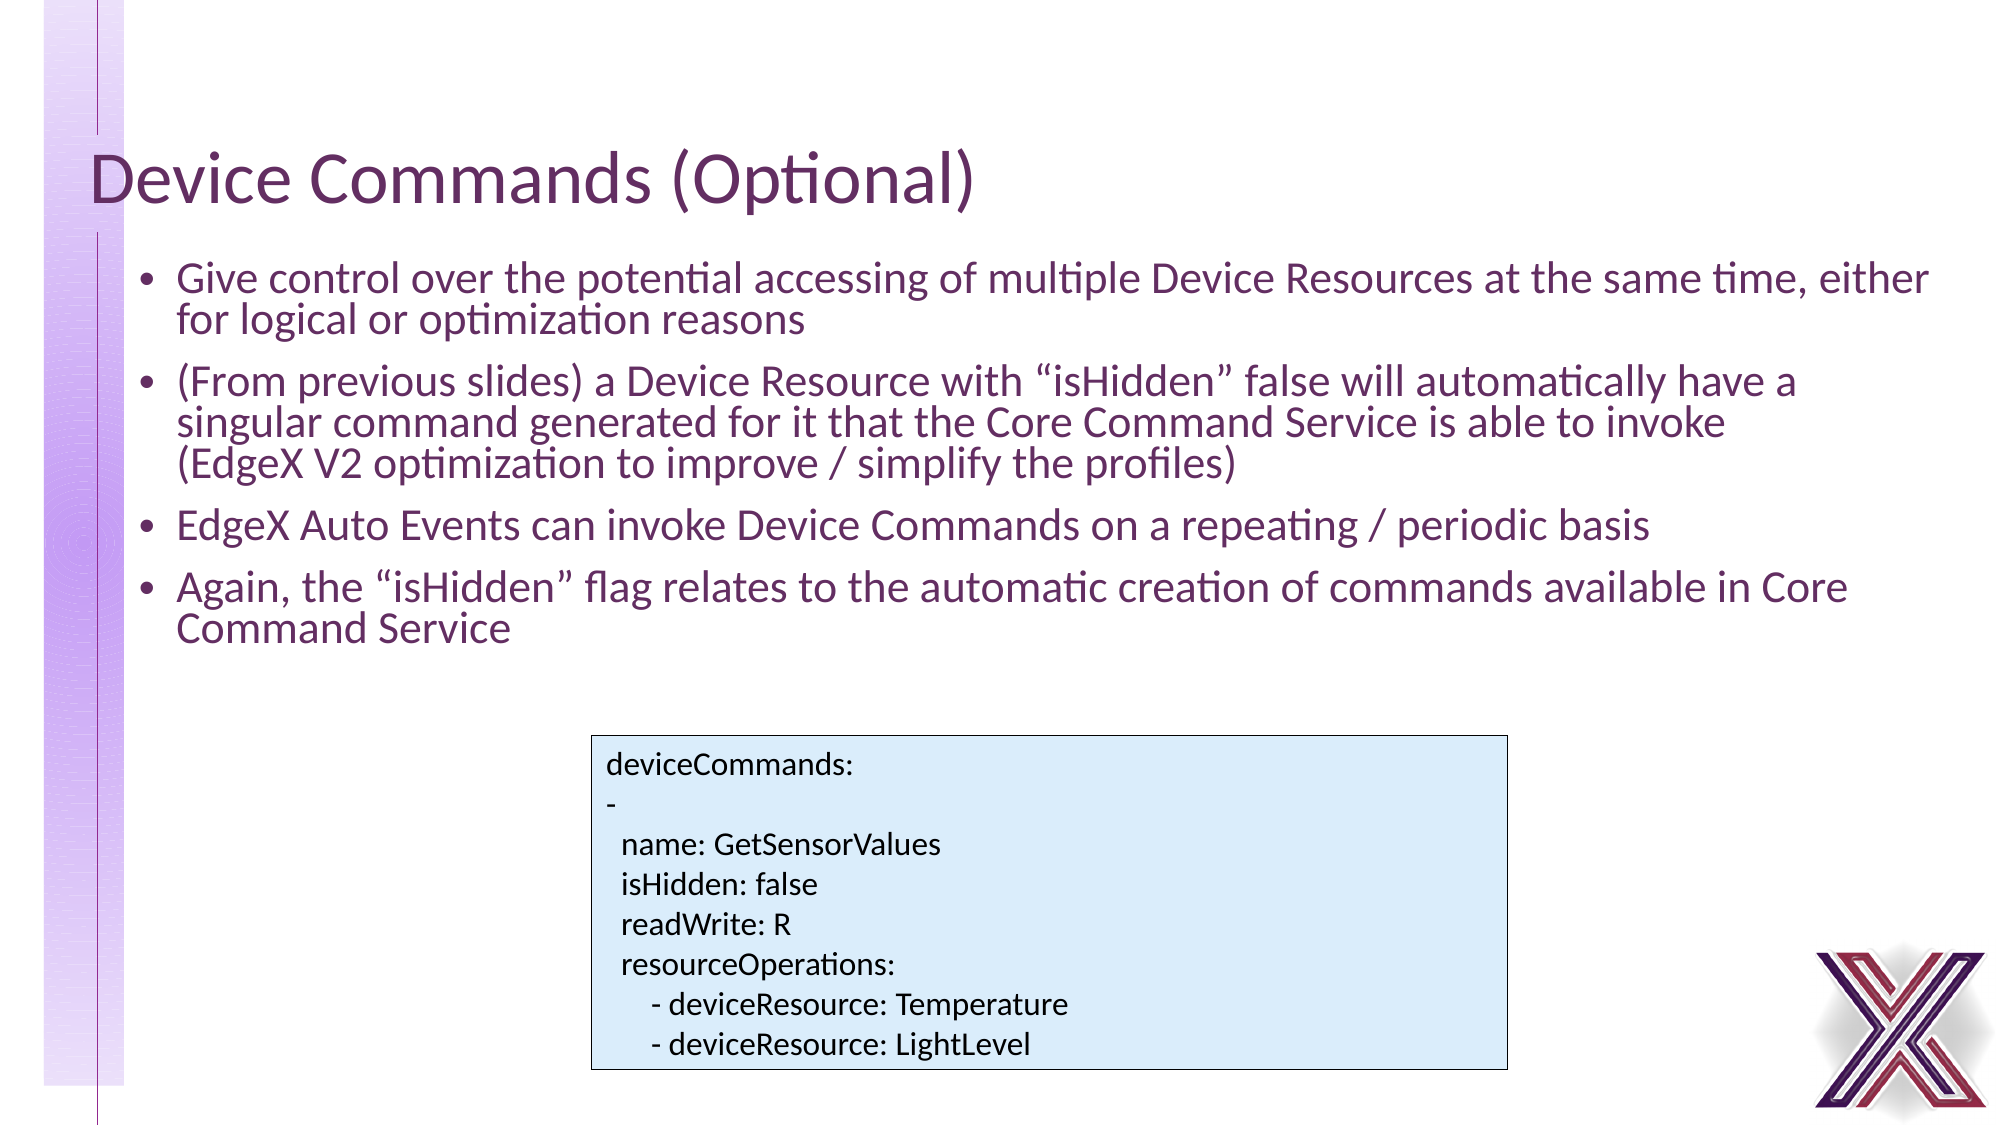

# Device Commands (Optional)
Give control over the potential accessing of multiple Device Resources at the same time, either for logical or optimization reasons
(From previous slides) a Device Resource with “isHidden” false will automatically have a singular command generated for it that the Core Command Service is able to invoke
(EdgeX V2 optimization to improve / simplify the profiles)
EdgeX Auto Events can invoke Device Commands on a repeating / periodic basis
Again, the “isHidden” flag relates to the automatic creation of commands available in Core Command Service
deviceCommands:
-
  name: GetSensorValues
  isHidden: false
  readWrite: R
  resourceOperations:
      - deviceResource: Temperature
      - deviceResource: LightLevel